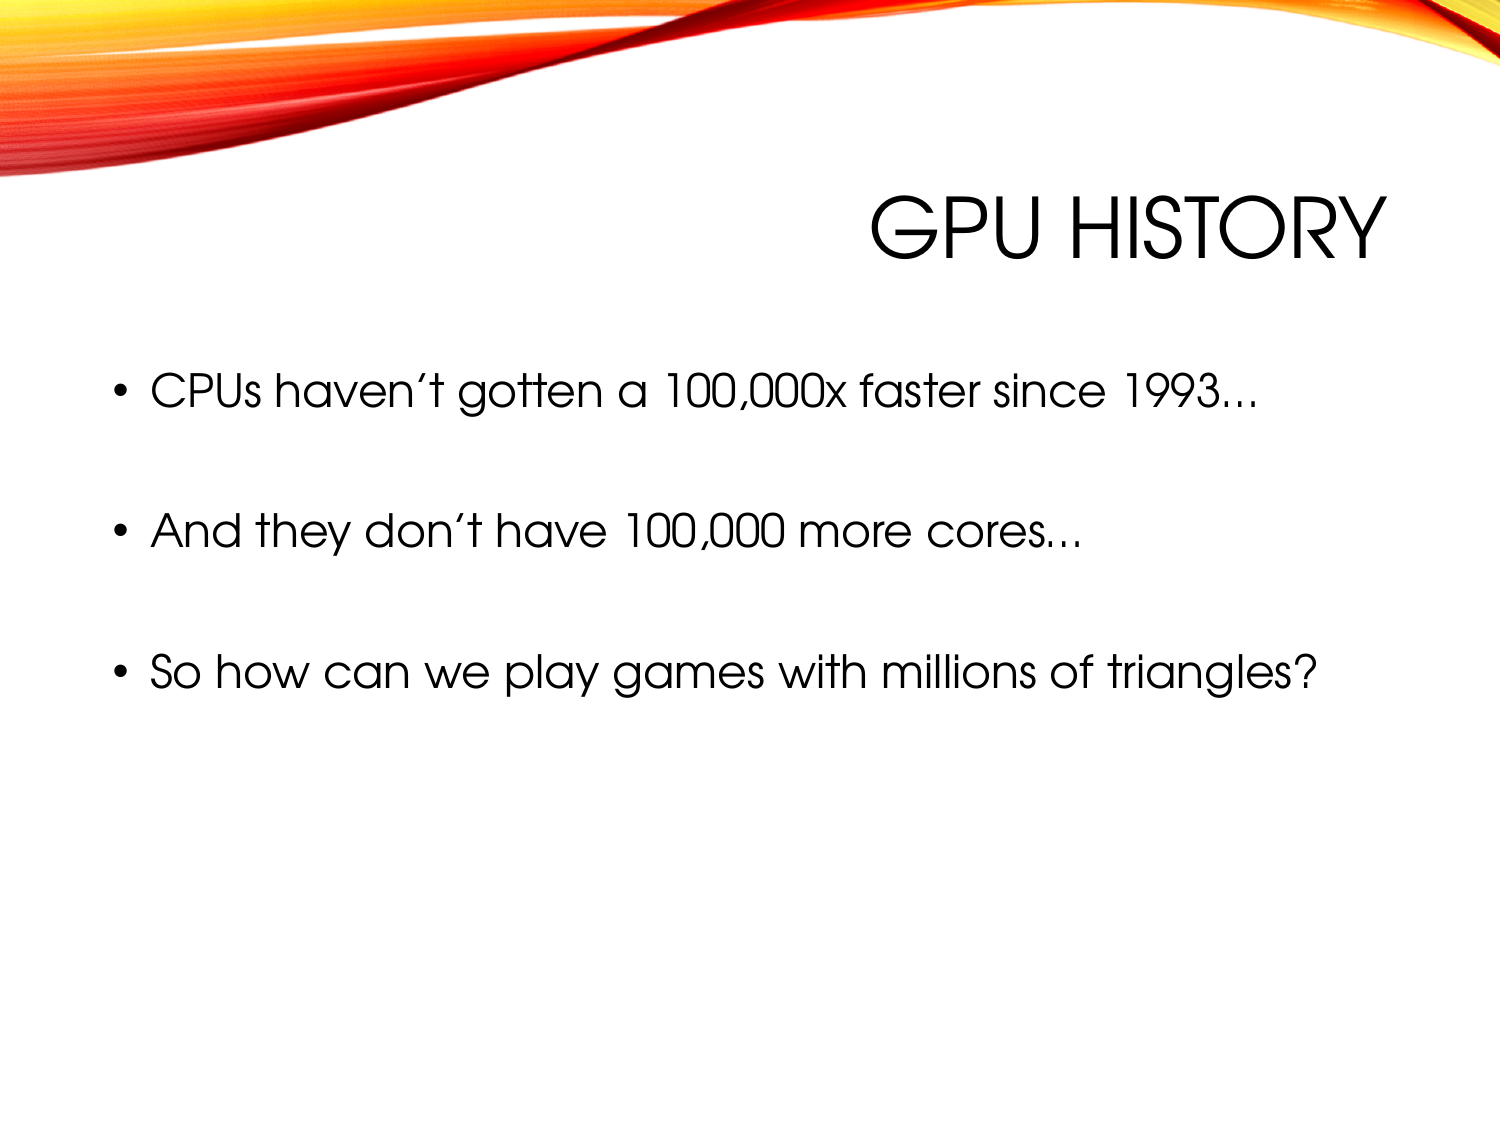

# GPU History
CPUs haven’t gotten a 100,000x faster since 1993…

And they don’t have 100,000 more cores…

So how can we play games with millions of triangles?